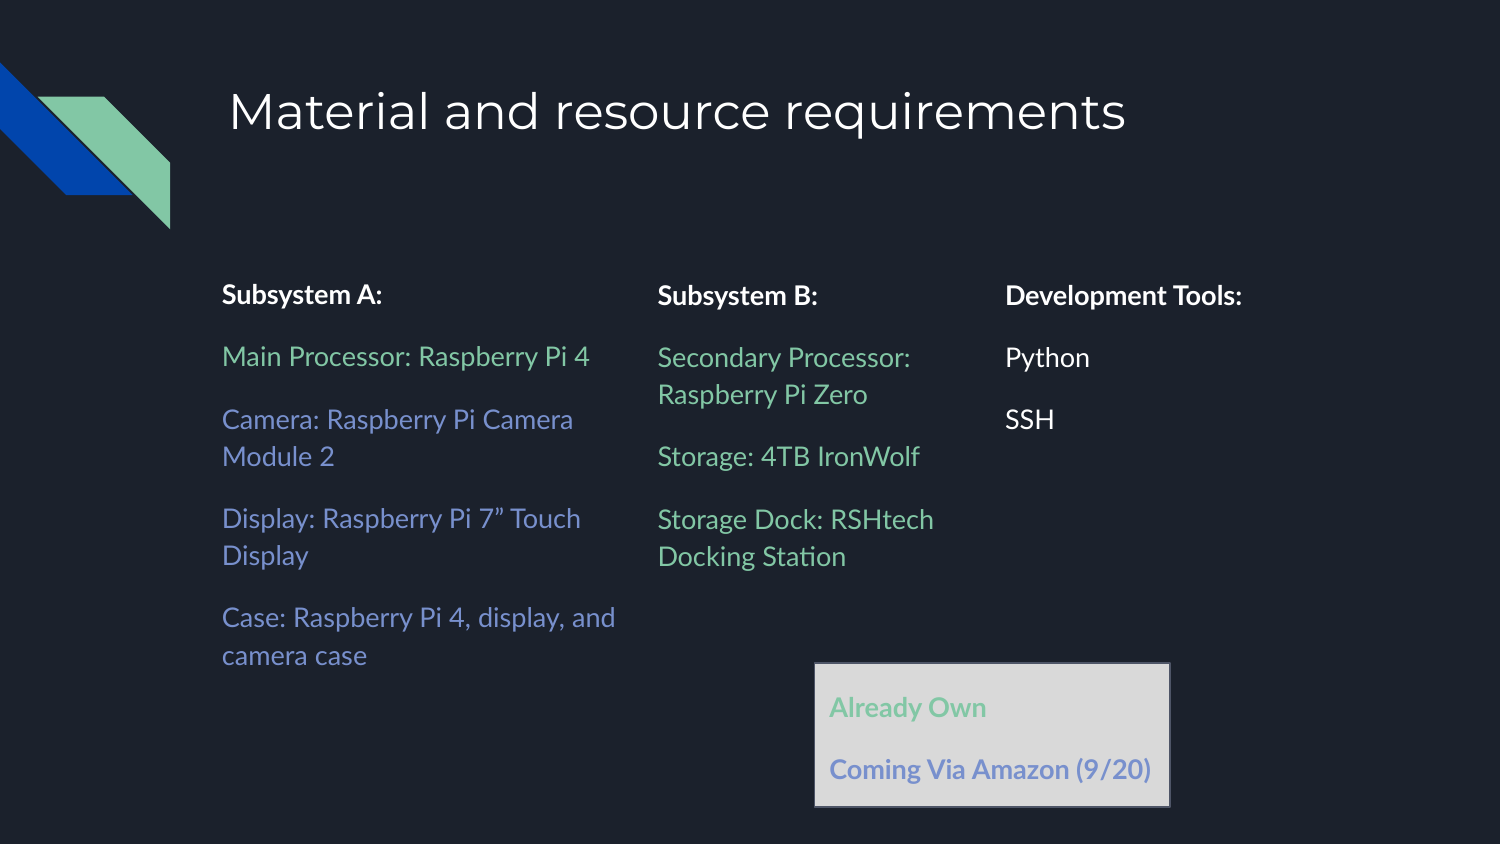

# Material and resource requirements
Subsystem A:
Main Processor: Raspberry Pi 4
Camera: Raspberry Pi Camera Module 2
Display: Raspberry Pi 7” Touch Display
Case: Raspberry Pi 4, display, and camera case
Subsystem B:
Secondary Processor: Raspberry Pi Zero
Storage: 4TB IronWolf
Storage Dock: RSHtech Docking Station
Development Tools:
Python
SSH
Already Own
Coming Via Amazon (9/20)